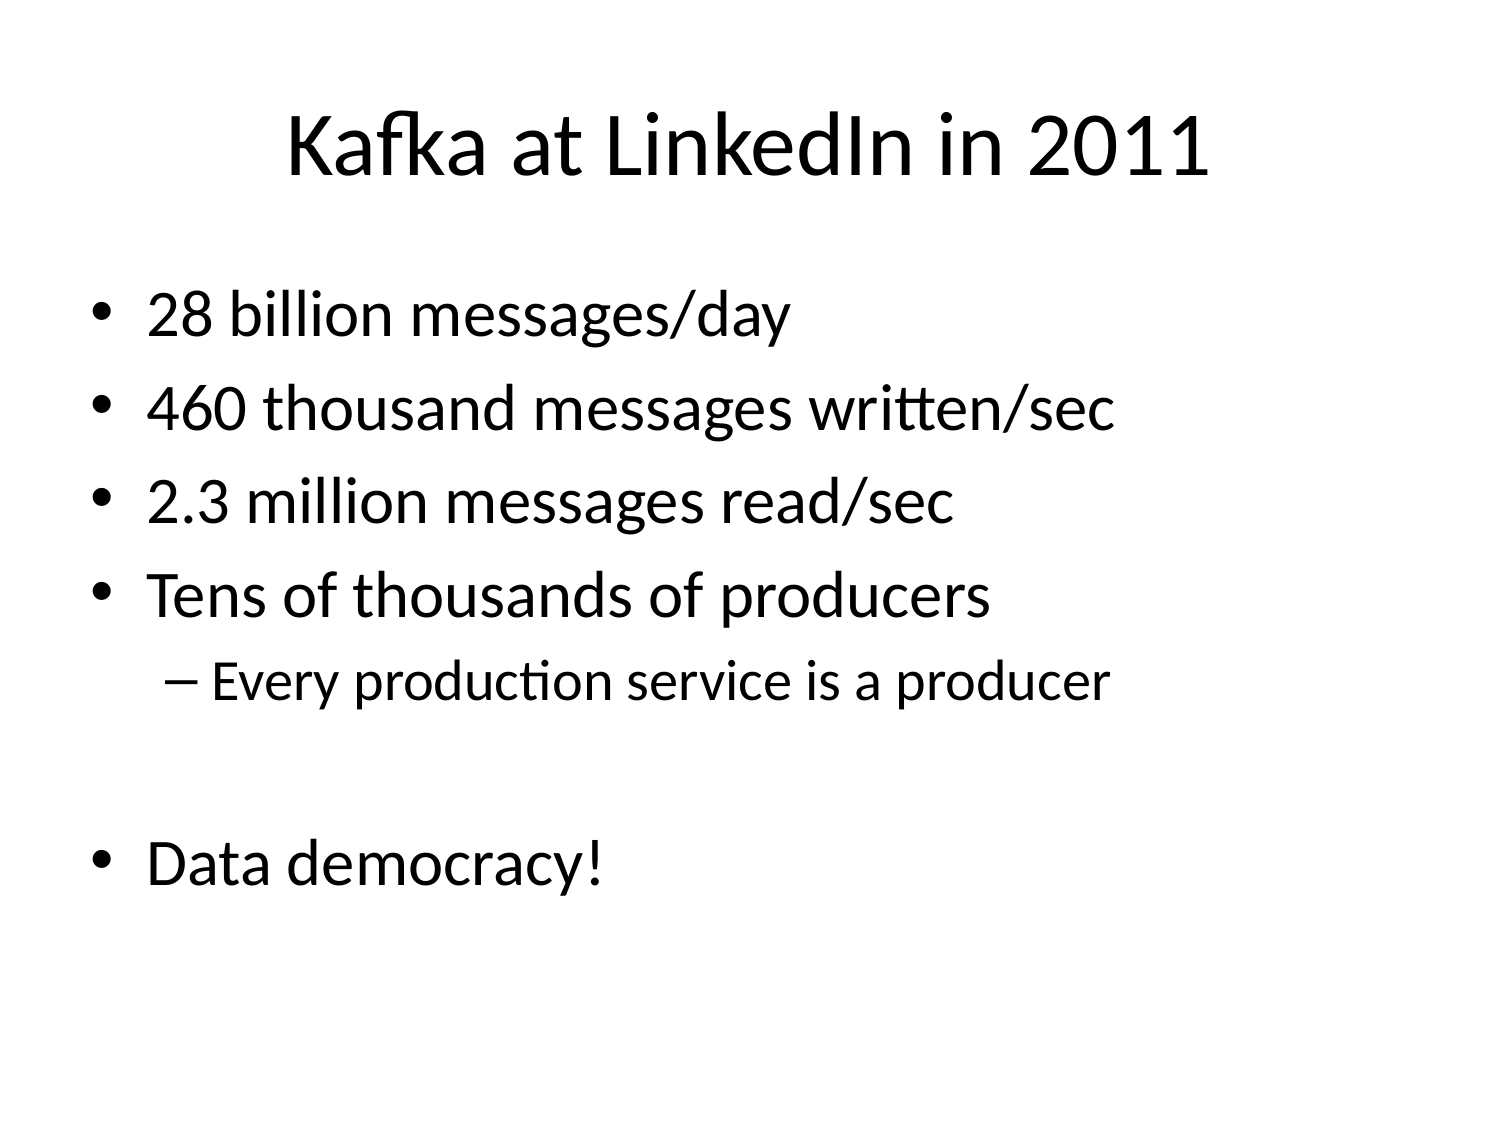

# Kafka at LinkedIn in 2011
28 billion messages/day
460 thousand messages written/sec
2.3 million messages read/sec
Tens of thousands of producers
Every production service is a producer

Data democracy!